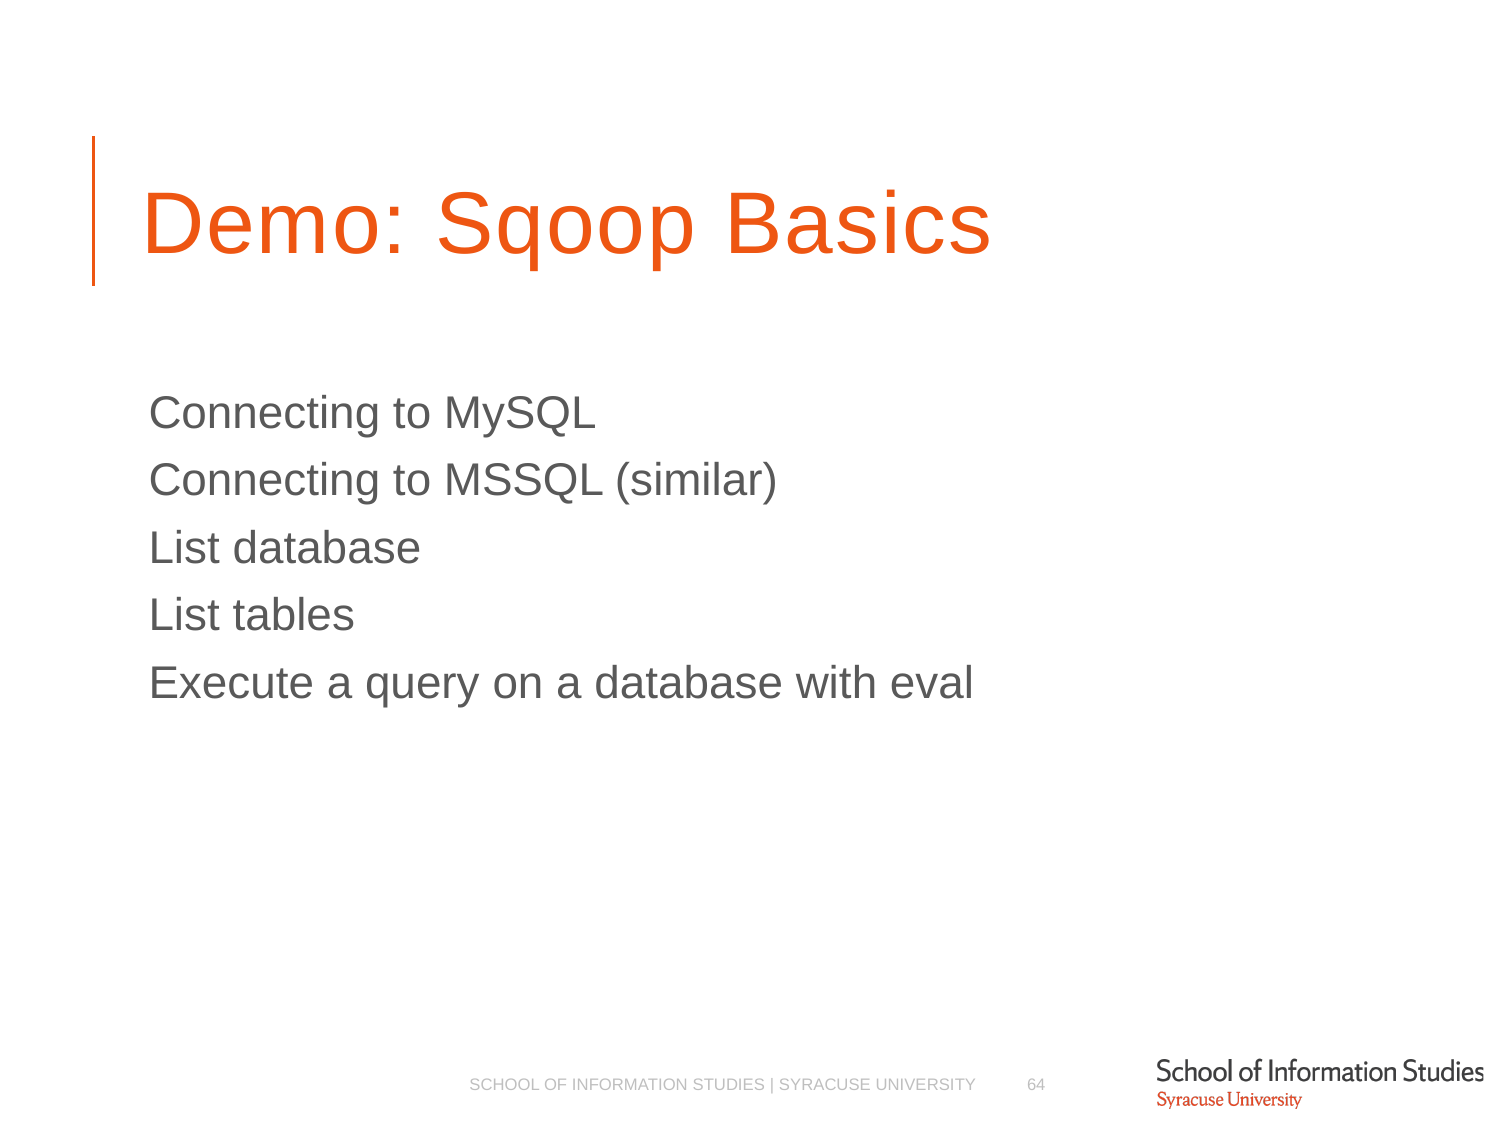

# Demo: Sqoop Basics
Connecting to MySQL
Connecting to MSSQL (similar)
List database
List tables
Execute a query on a database with eval
School of Information Studies | Syracuse University
64